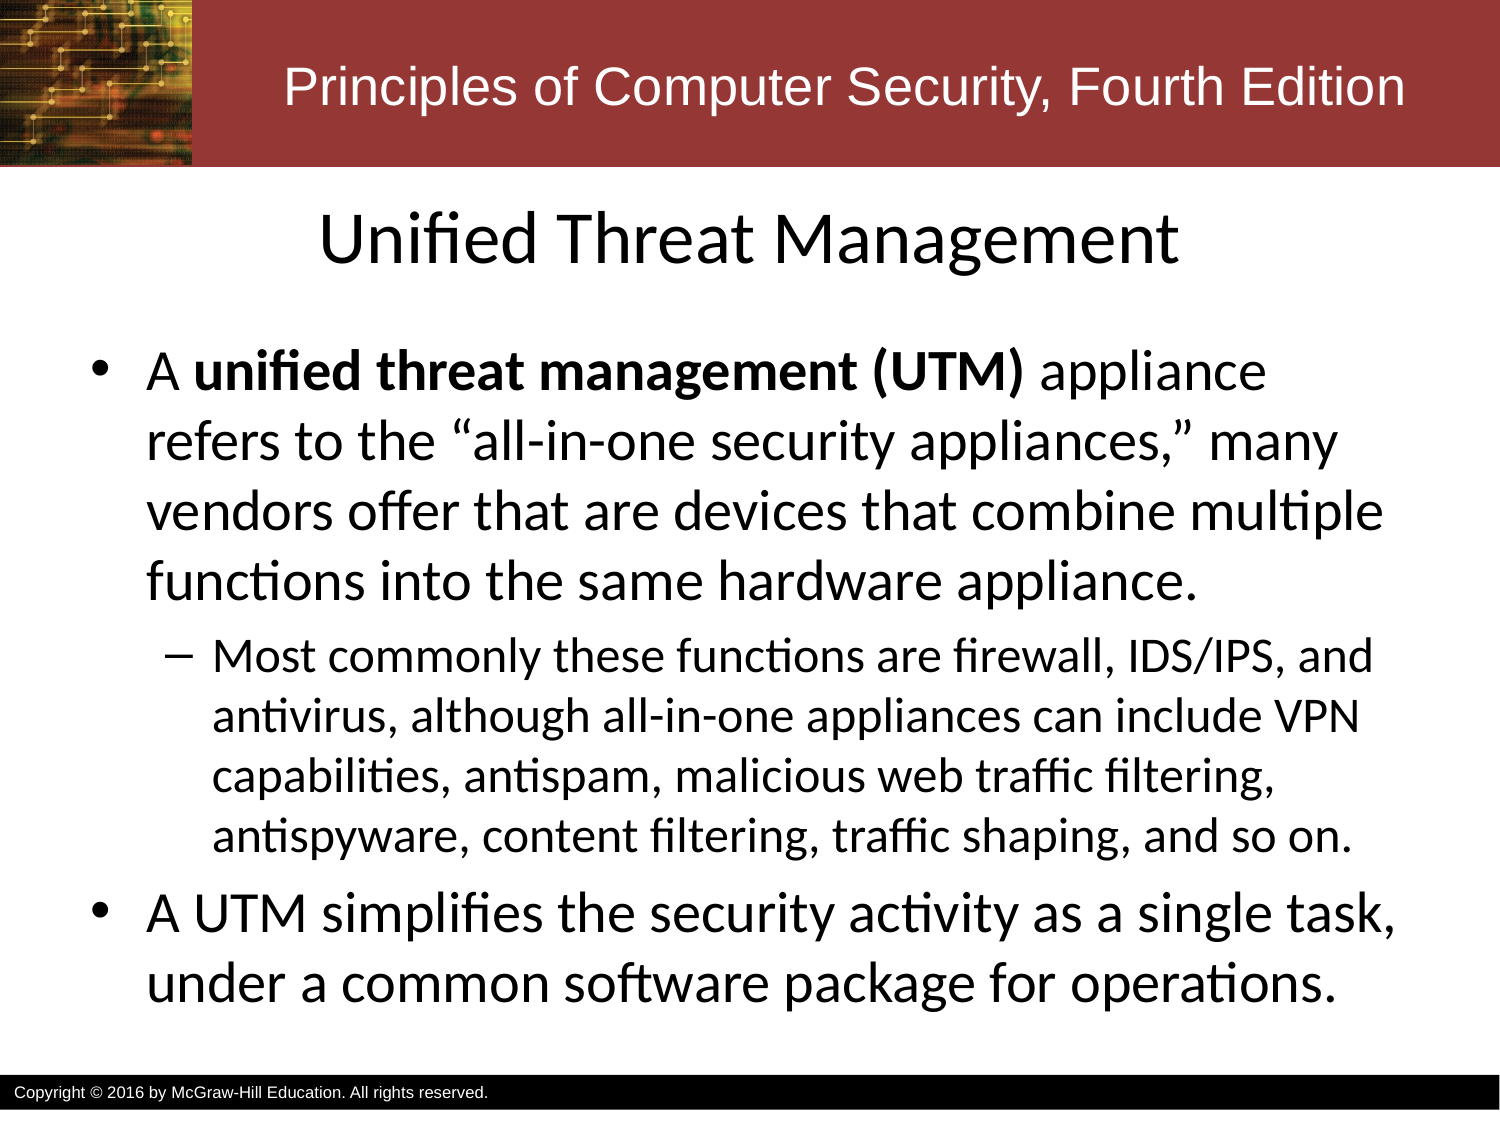

# Unified Threat Management
A unified threat management (UTM) appliance refers to the “all-in-one security appliances,” many vendors offer that are devices that combine multiple functions into the same hardware appliance.
Most commonly these functions are firewall, IDS/IPS, and antivirus, although all-in-one appliances can include VPN capabilities, antispam, malicious web traffic filtering, antispyware, content filtering, traffic shaping, and so on.
A UTM simplifies the security activity as a single task, under a common software package for operations.